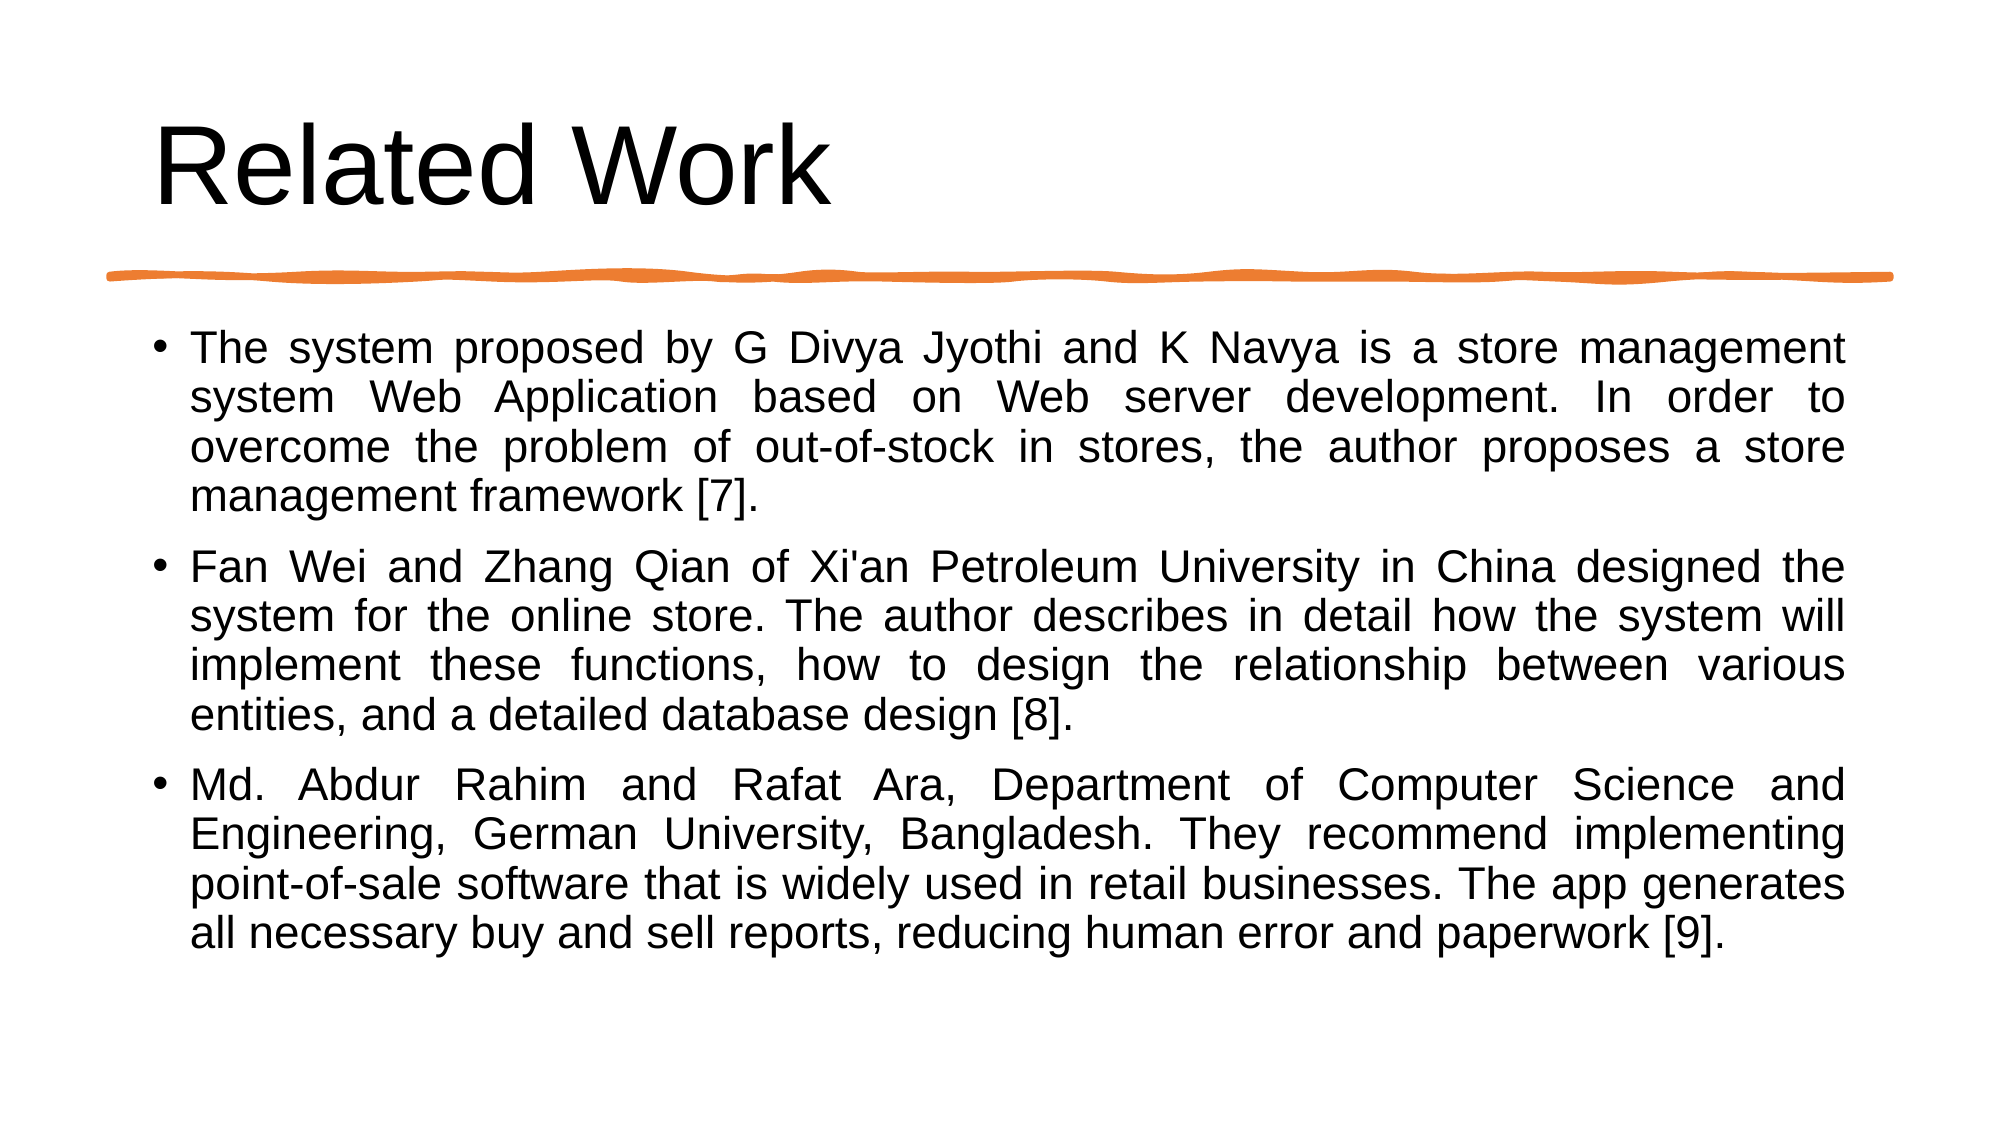

# Related Work

The system proposed by G Divya Jyothi and K Navya is a store management system Web Application based on Web server development. In order to overcome the problem of out-of-stock in stores, the author proposes a store management framework [7].
Fan Wei and Zhang Qian of Xi'an Petroleum University in China designed the system for the online store. The author describes in detail how the system will implement these functions, how to design the relationship between various entities, and a detailed database design [8].
Md. Abdur Ra​​him and Rafat Ara, Department of Computer Science and Engineering, German University, Bangladesh. They recommend implementing point-of-sale software that is widely used in retail businesses. The app generates all necessary buy and sell reports, reducing human error and paperwork [9].